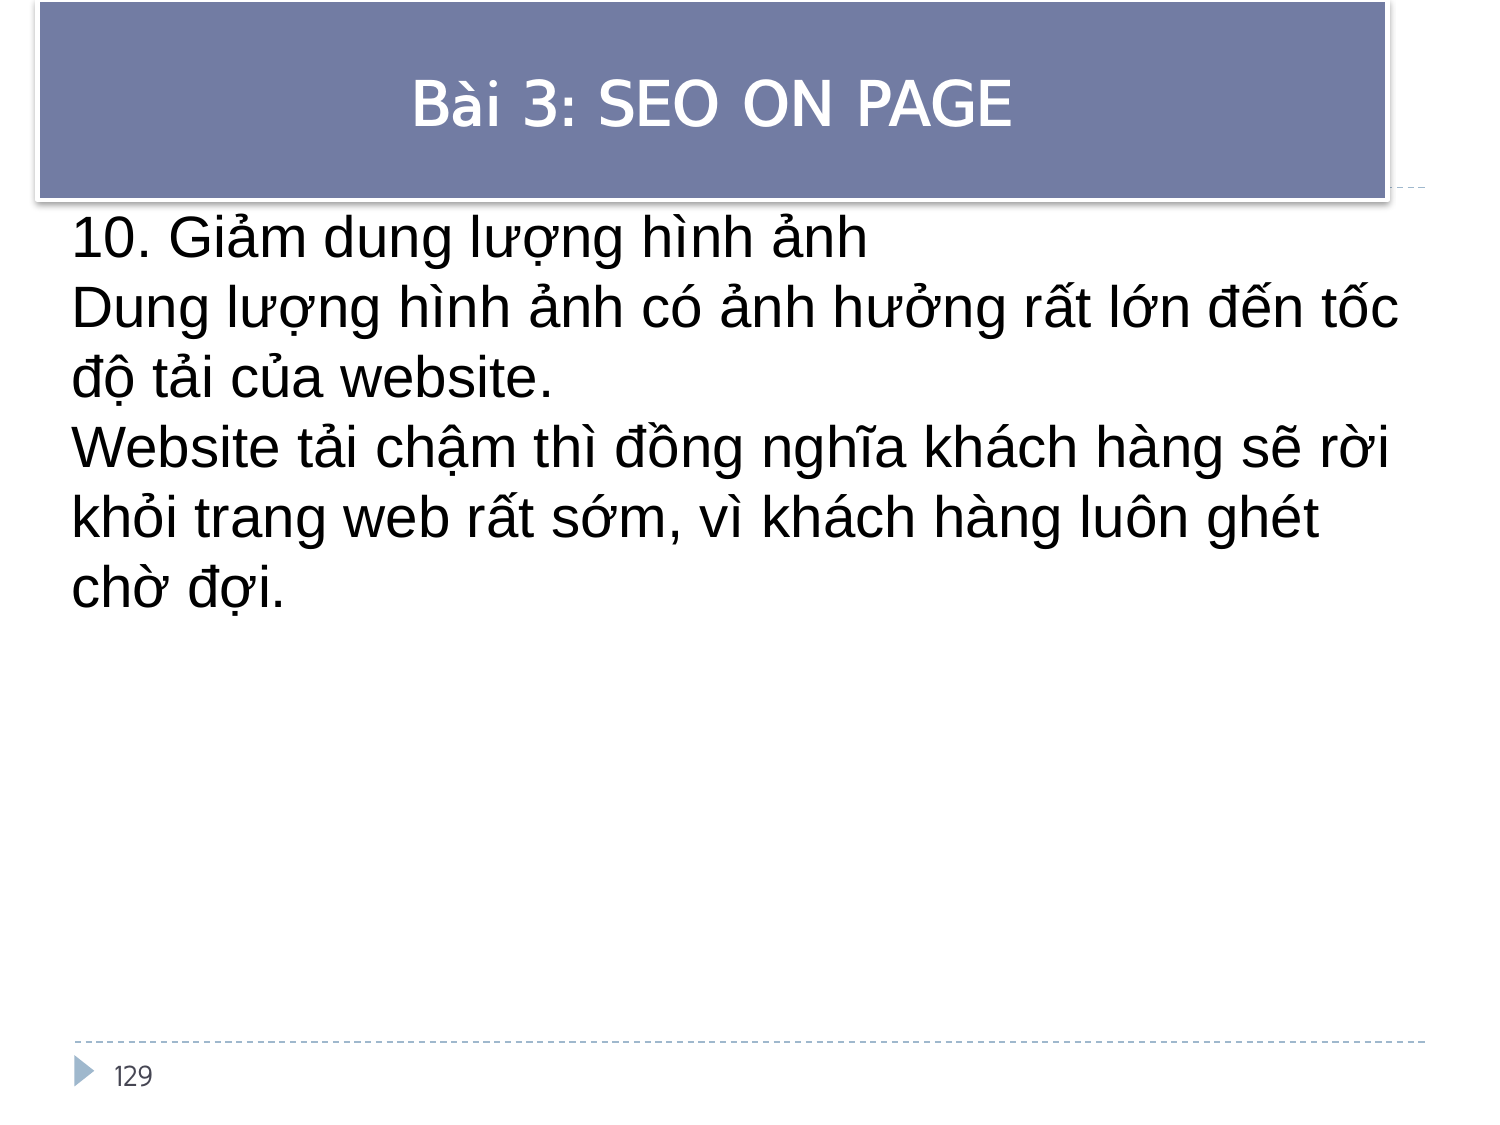

# Bài 3: SEO ON PAGE
10. Giảm dung lượng hình ảnh
Dung lượng hình ảnh có ảnh hưởng rất lớn đến tốc độ tải của website.
Website tải chậm thì đồng nghĩa khách hàng sẽ rời khỏi trang web rất sớm, vì khách hàng luôn ghét chờ đợi.

129